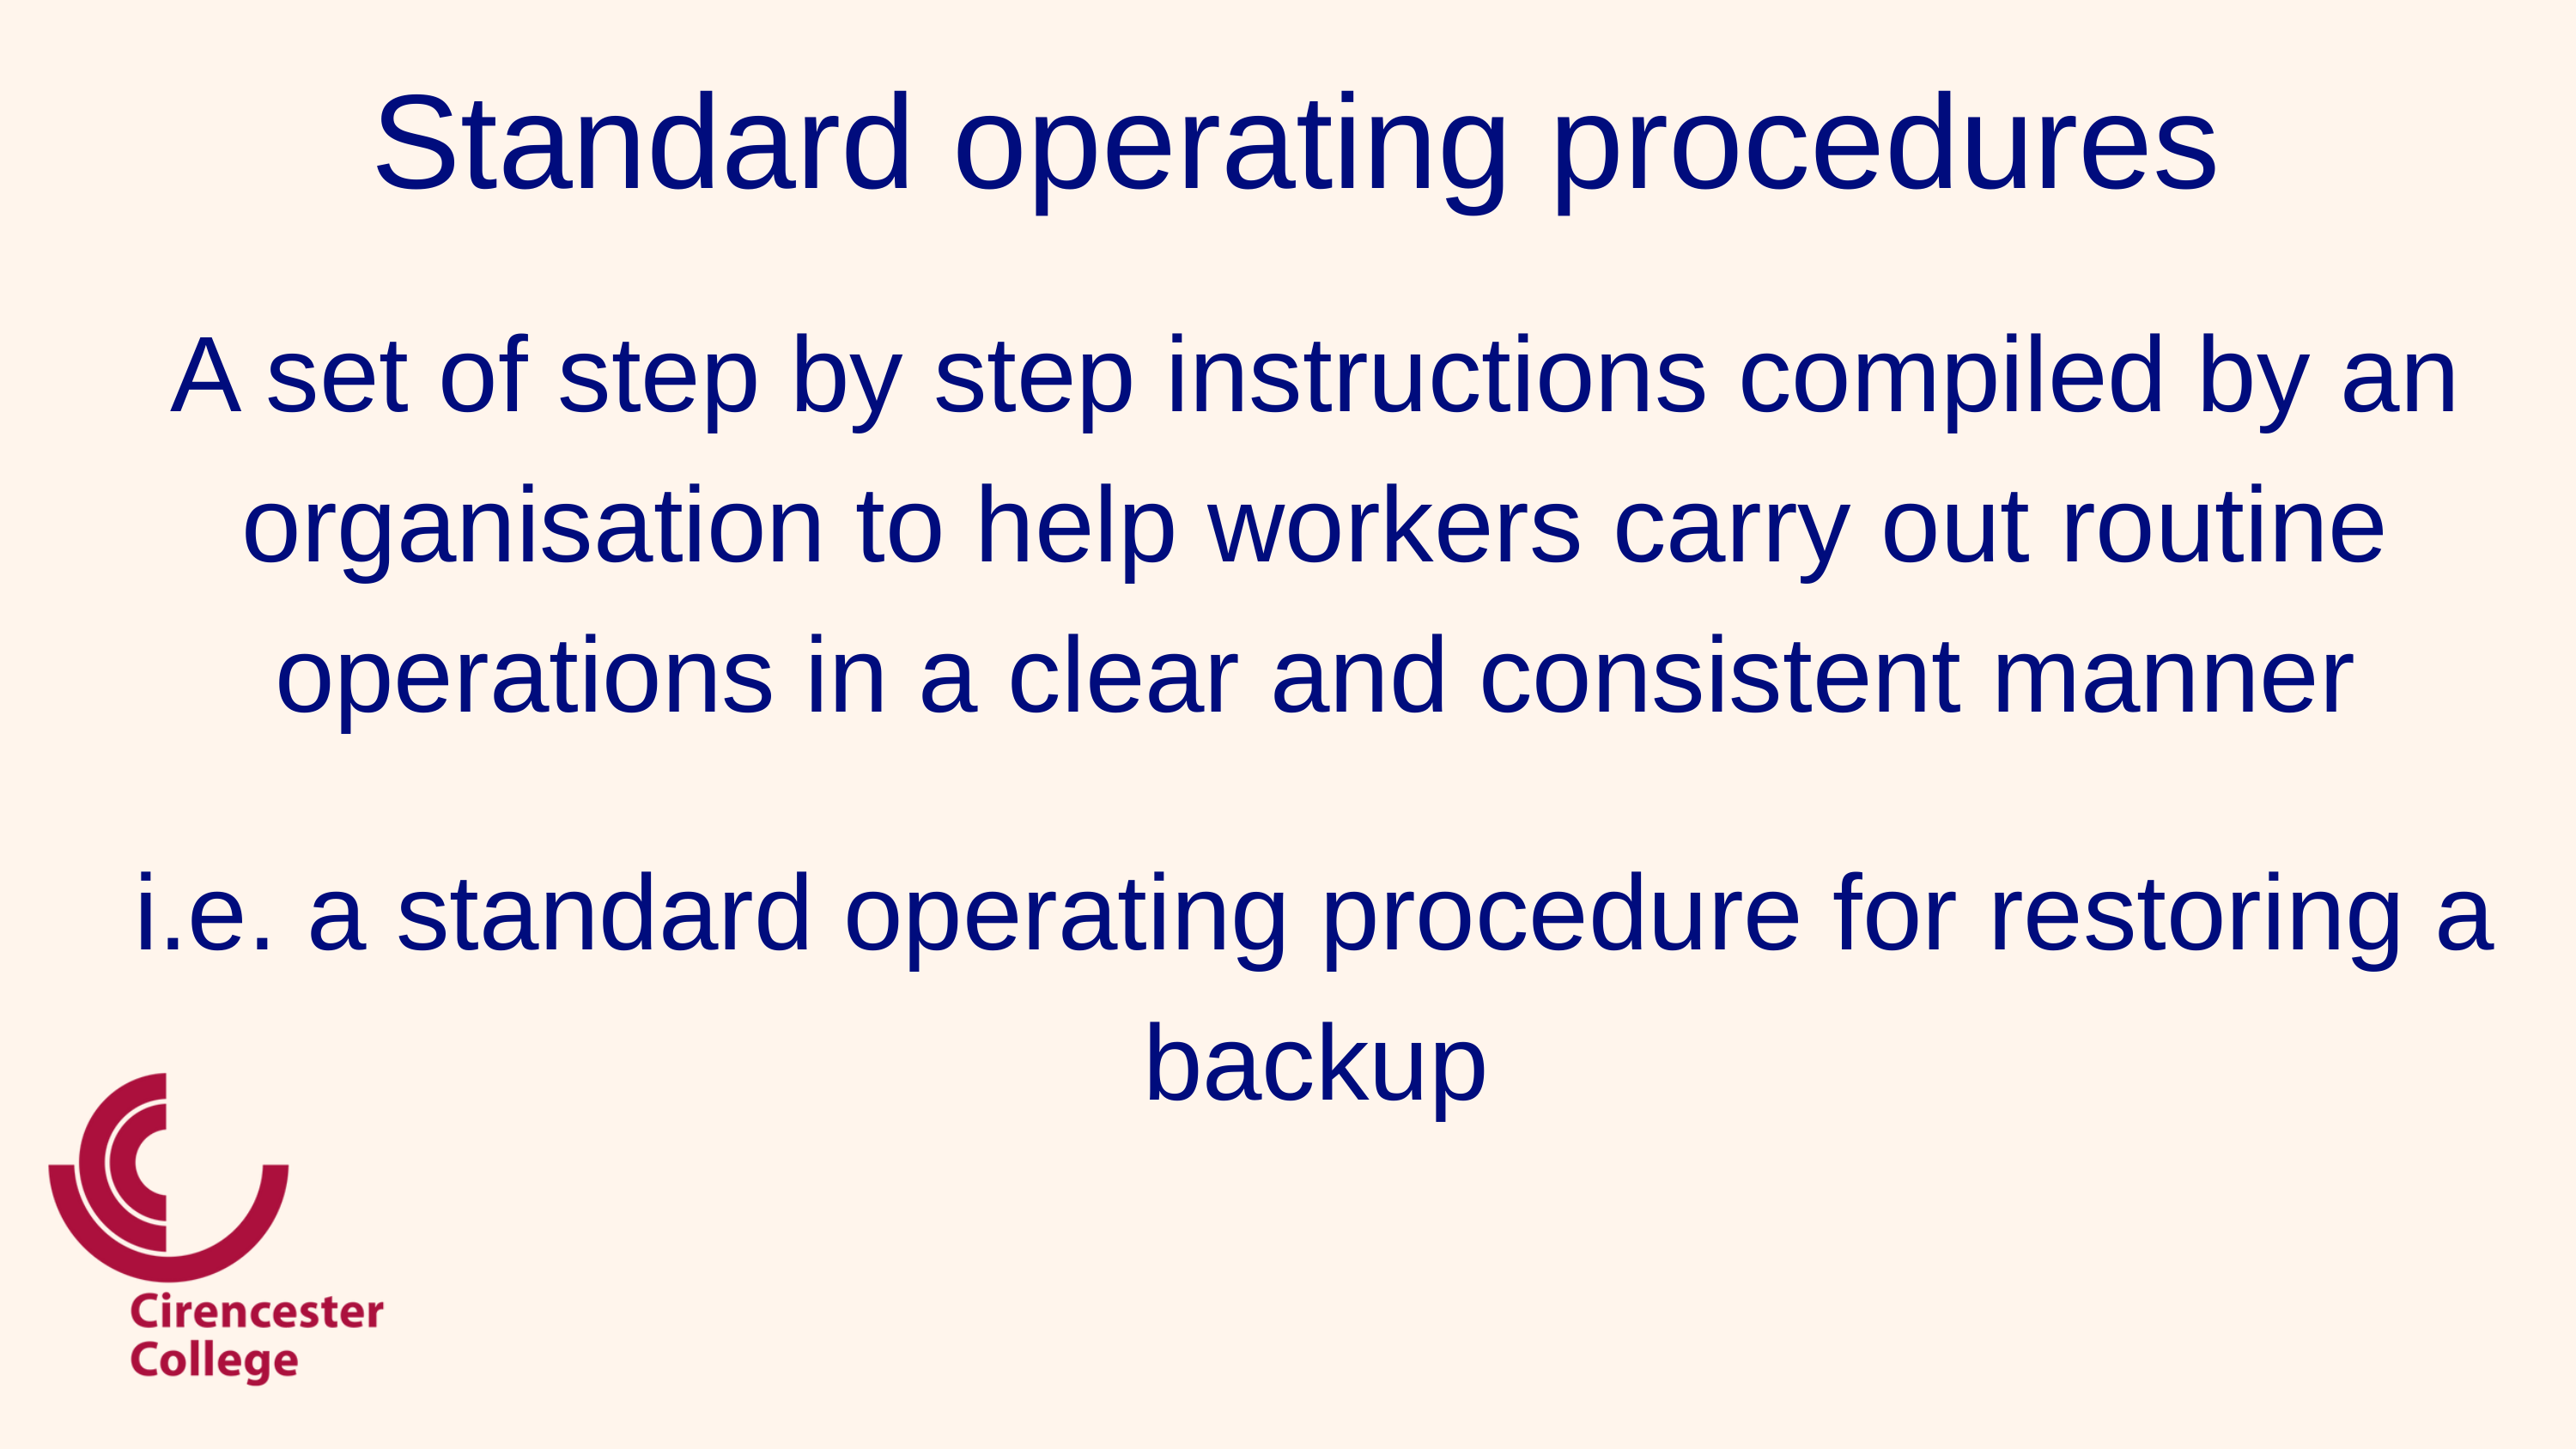

Standard operating procedures
A set of step by step instructions compiled by an organisation to help workers carry out routine operations in a clear and consistent manner
i.e. a standard operating procedure for restoring a backup